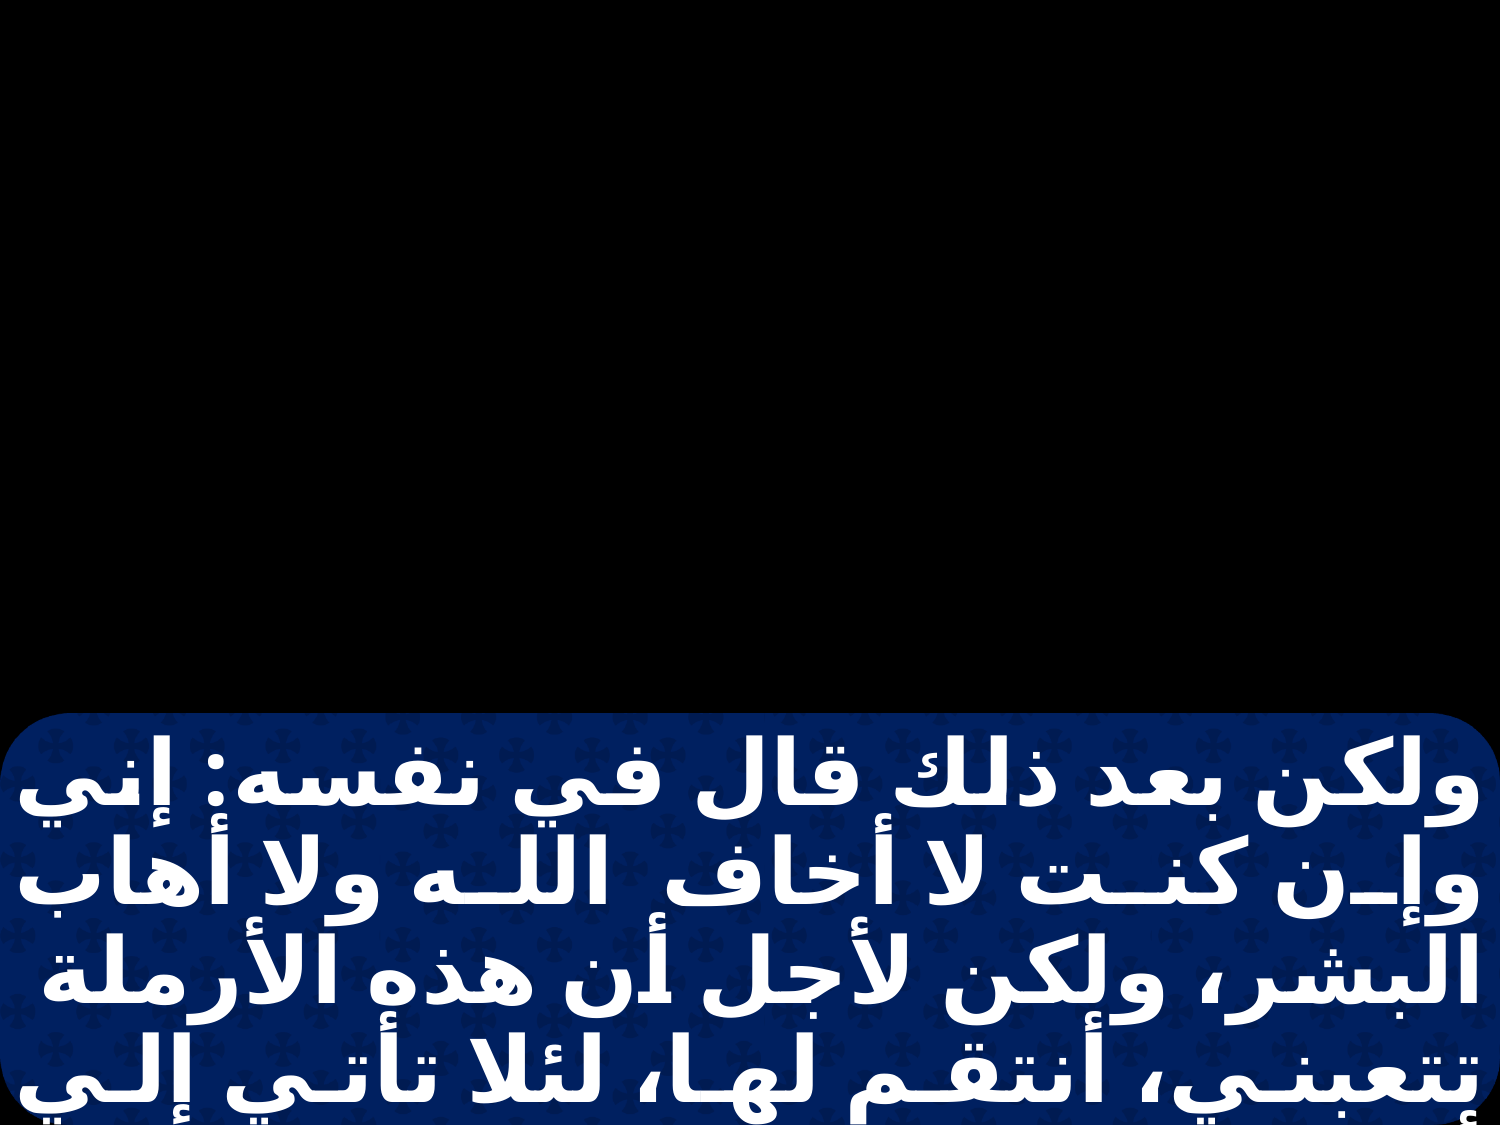

ولكن بعد ذلك قال في نفسه: إني وإن كنت لا أخاف  الله ولا أهاب البشر، ولكن لأجل أن هذه الأرملة  تتعبني، أنتقم لها، لئلا تأتي إلي أخيرًا وتقمعني."  ثم قال الرب: "اسمعوا ما قال قاضي الظلم. أترى لا